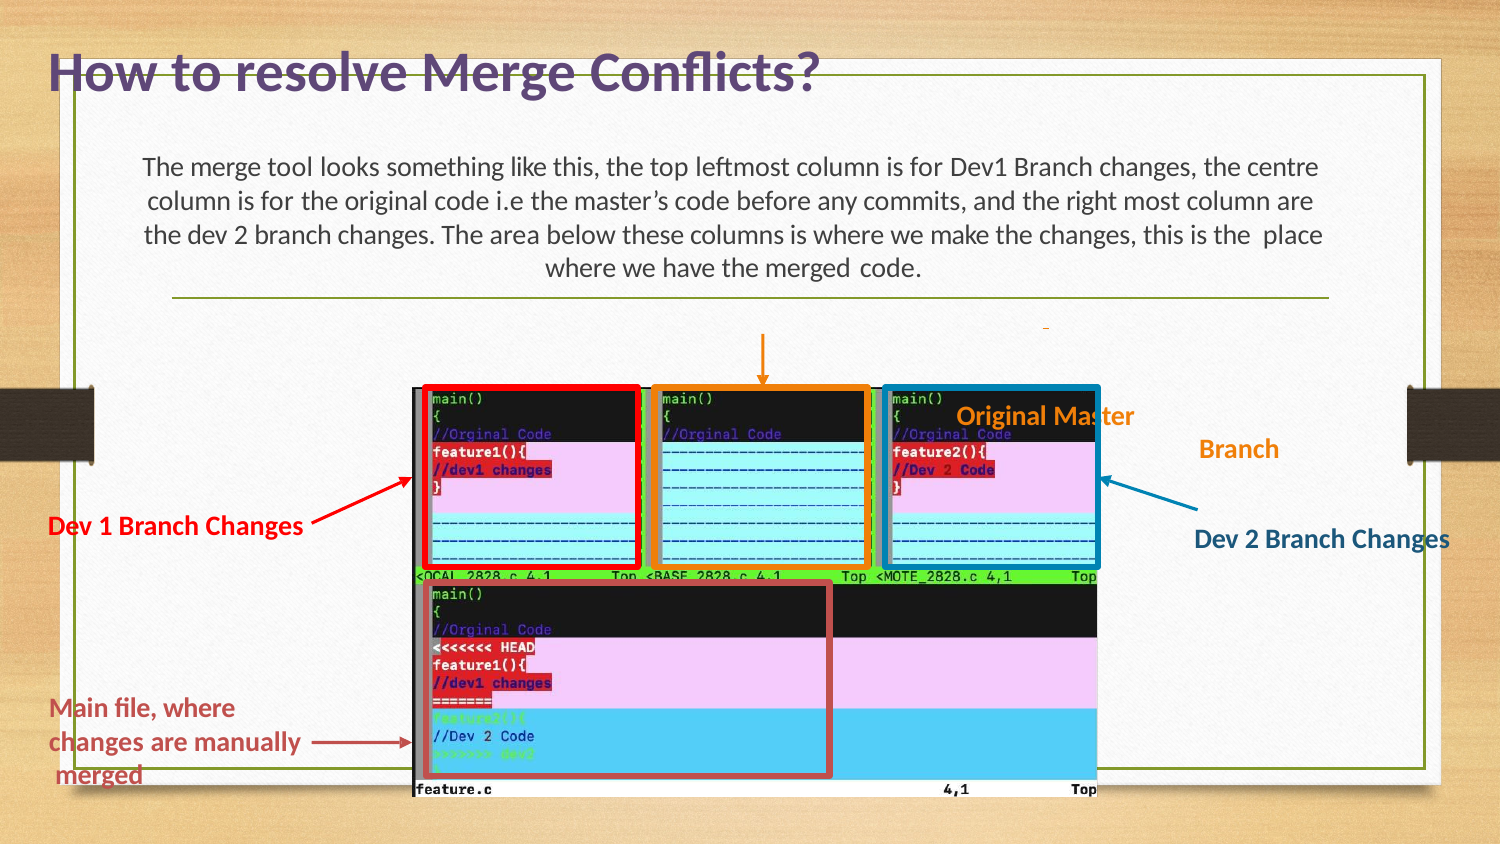

# How to resolve Merge Conflicts?
The merge tool looks something like this, the top leftmost column is for Dev1 Branch changes, the centre  column is for the original code i.e the master’s code before any commits, and the right most column are  the dev 2 branch changes. The area below these columns is where we make the changes, this is the  place where we have the merged code.
 		Original Master
Branch

Dev 1 Branch Changes
Dev 2 Branch Changes

Main file, where  changes are manually  merged